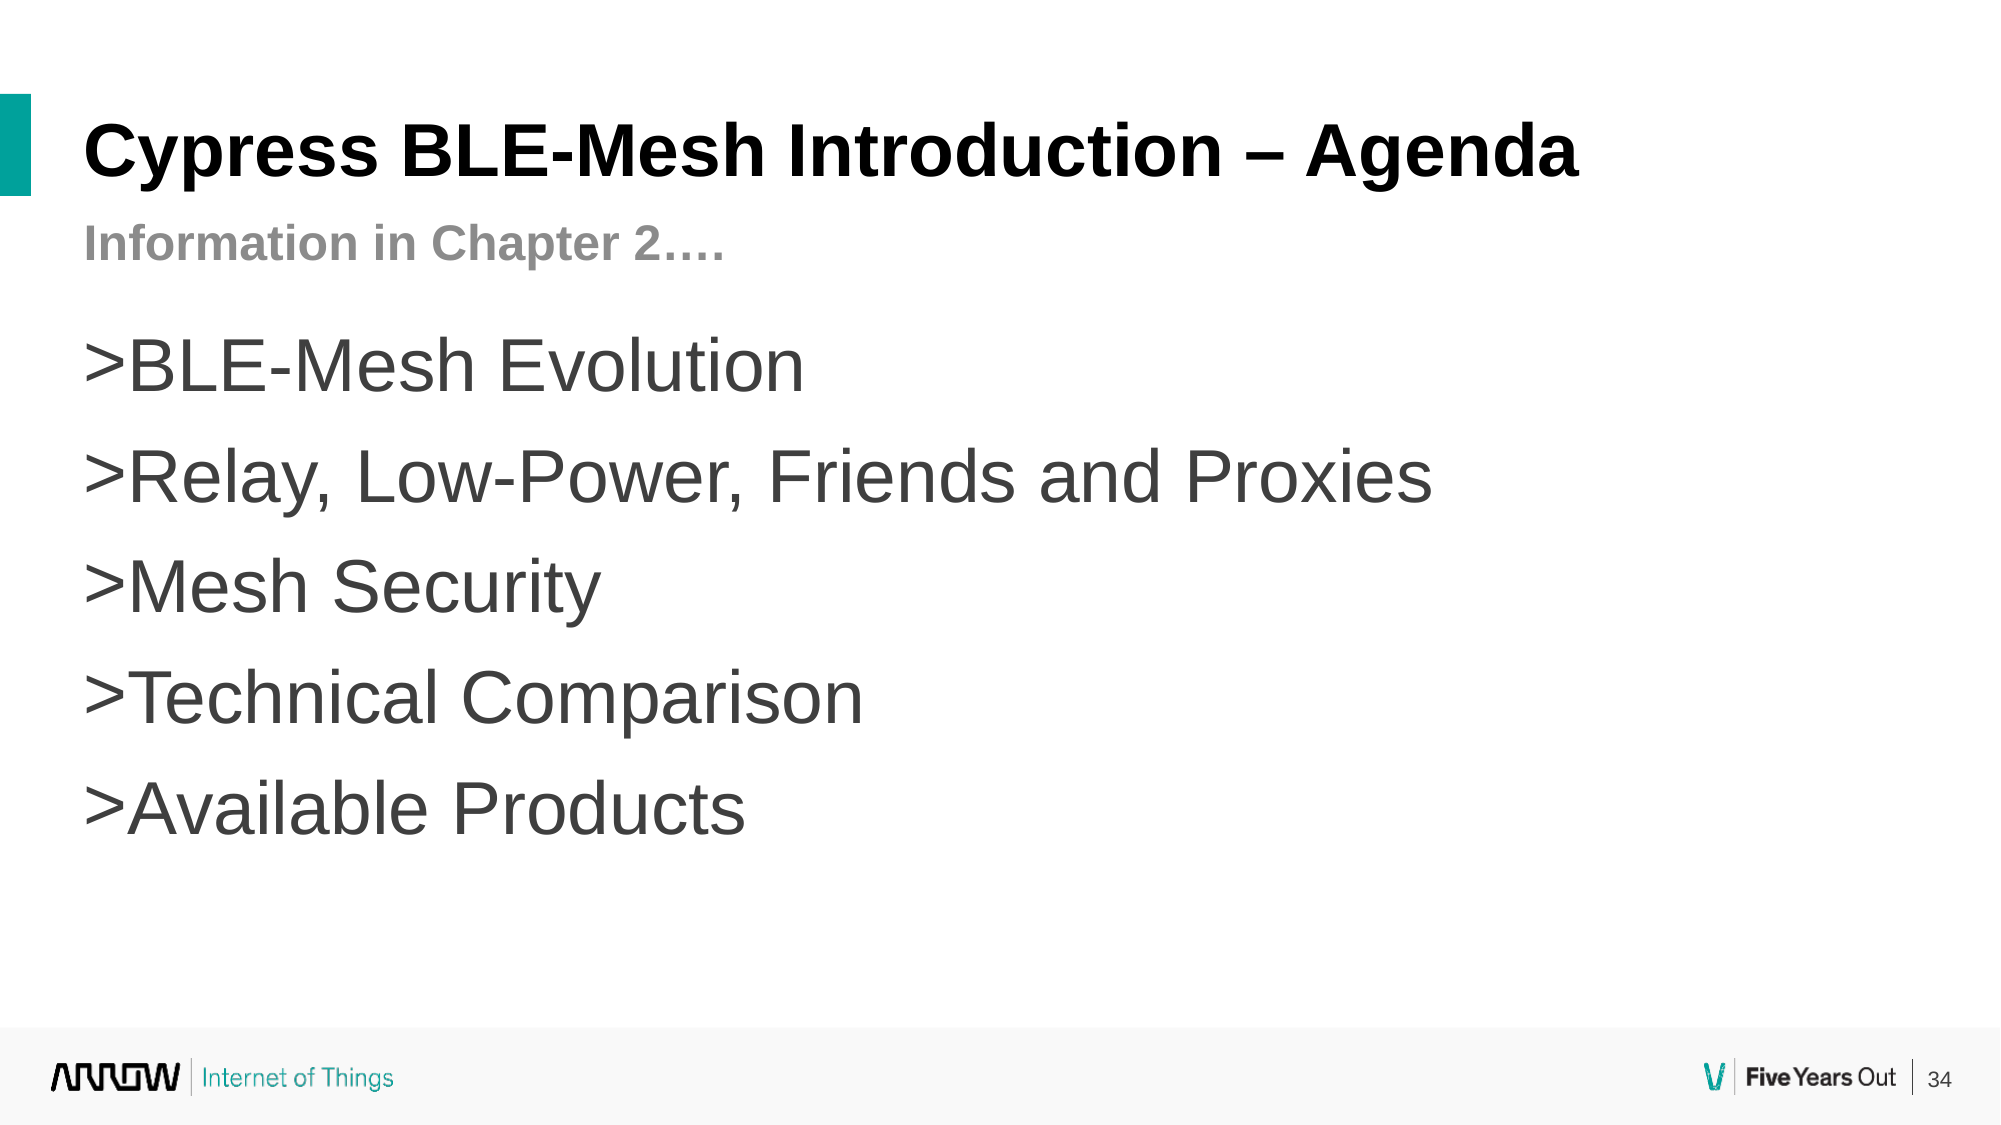

Cypress BLE-Mesh Introduction – Agenda
Information in Chapter 2….
BLE-Mesh Evolution
Relay, Low-Power, Friends and Proxies
Mesh Security
Technical Comparison
Available Products